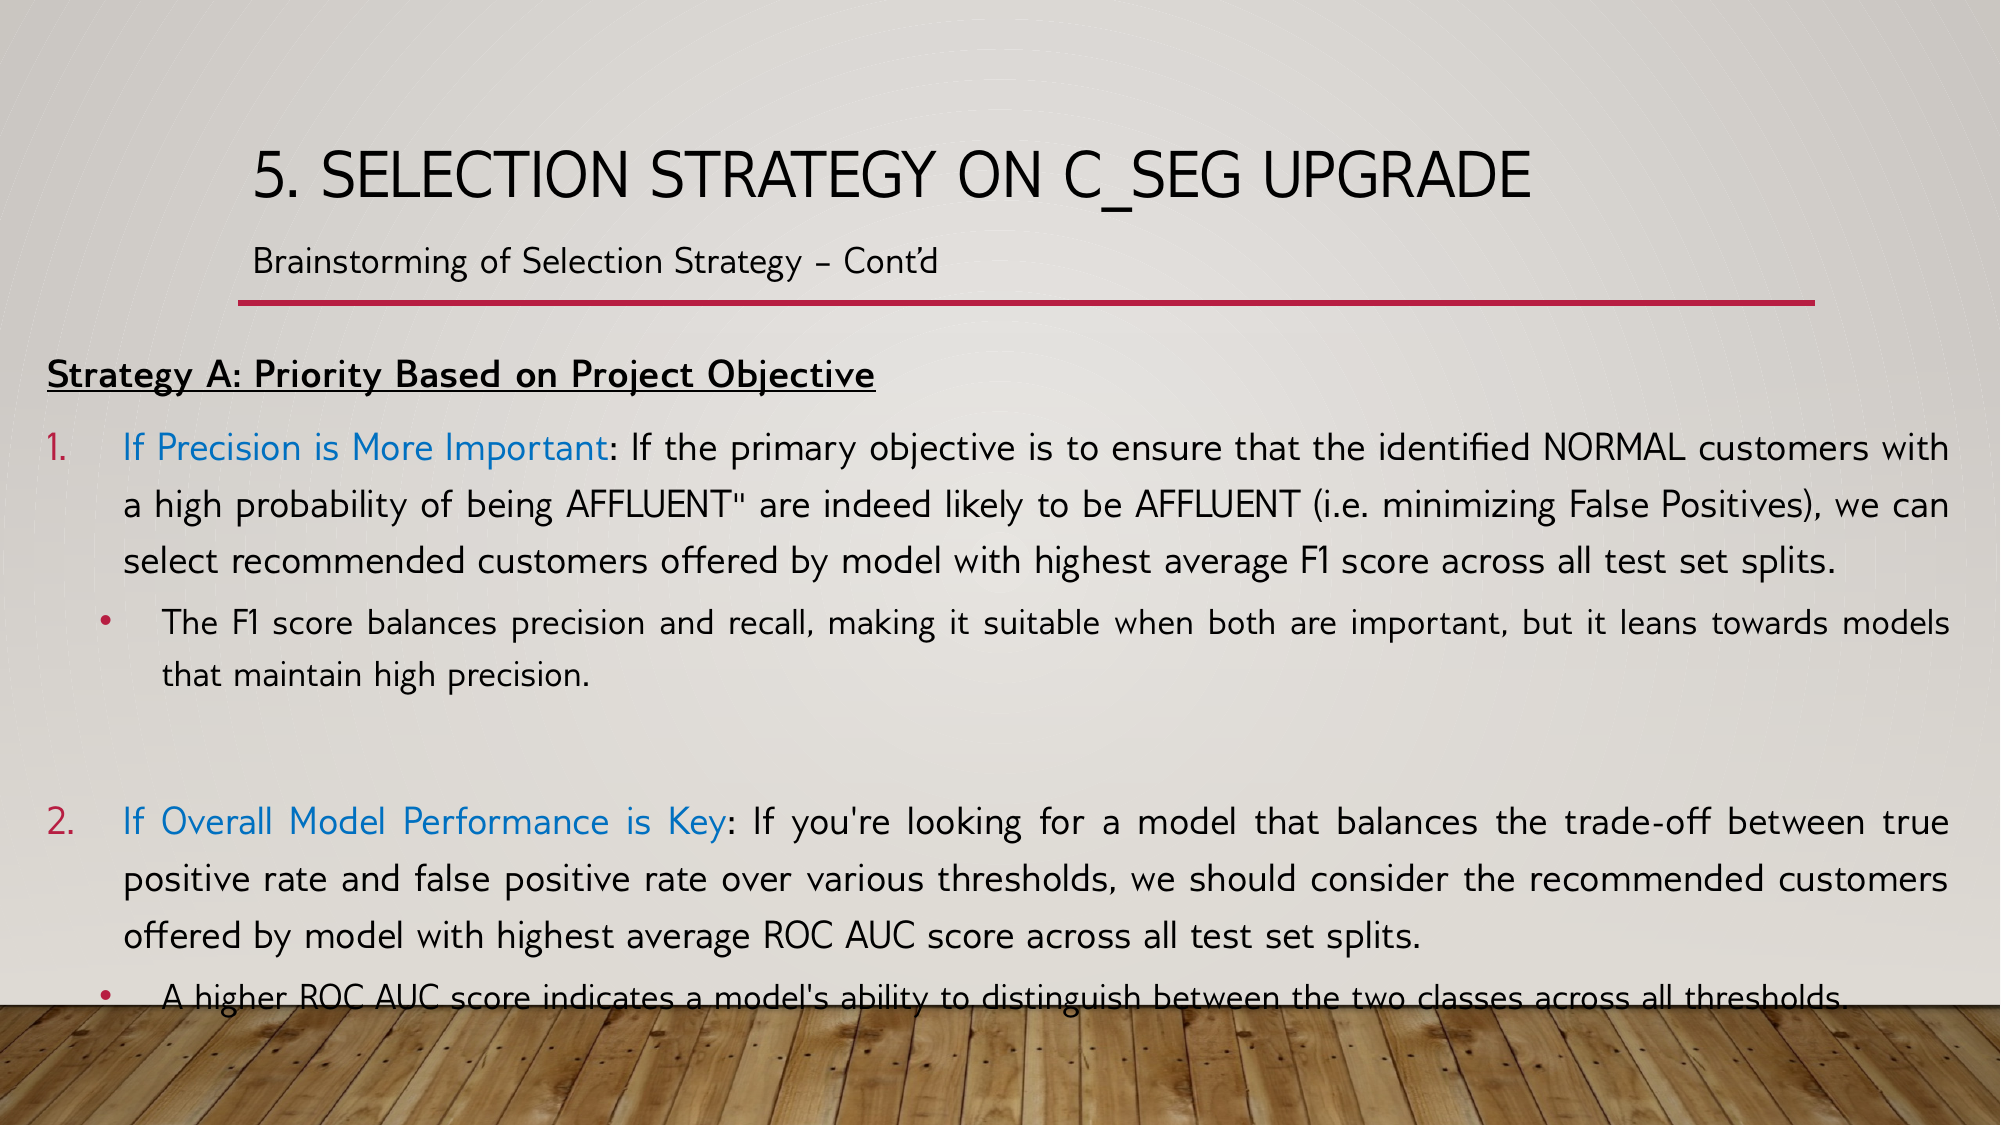

# 5. Selection Strategy on C_seg Upgrade
Brainstorming of Selection Strategy – Cont’d
Strategy A: Priority Based on Project Objective
If Precision is More Important: If the primary objective is to ensure that the identified NORMAL customers with a high probability of being AFFLUENT" are indeed likely to be AFFLUENT (i.e. minimizing False Positives), we can select recommended customers offered by model with highest average F1 score across all test set splits.
The F1 score balances precision and recall, making it suitable when both are important, but it leans towards models that maintain high precision.

If Overall Model Performance is Key: If you're looking for a model that balances the trade-off between true positive rate and false positive rate over various thresholds, we should consider the recommended customers offered by model with highest average ROC AUC score across all test set splits.
A higher ROC AUC score indicates a model's ability to distinguish between the two classes across all thresholds.